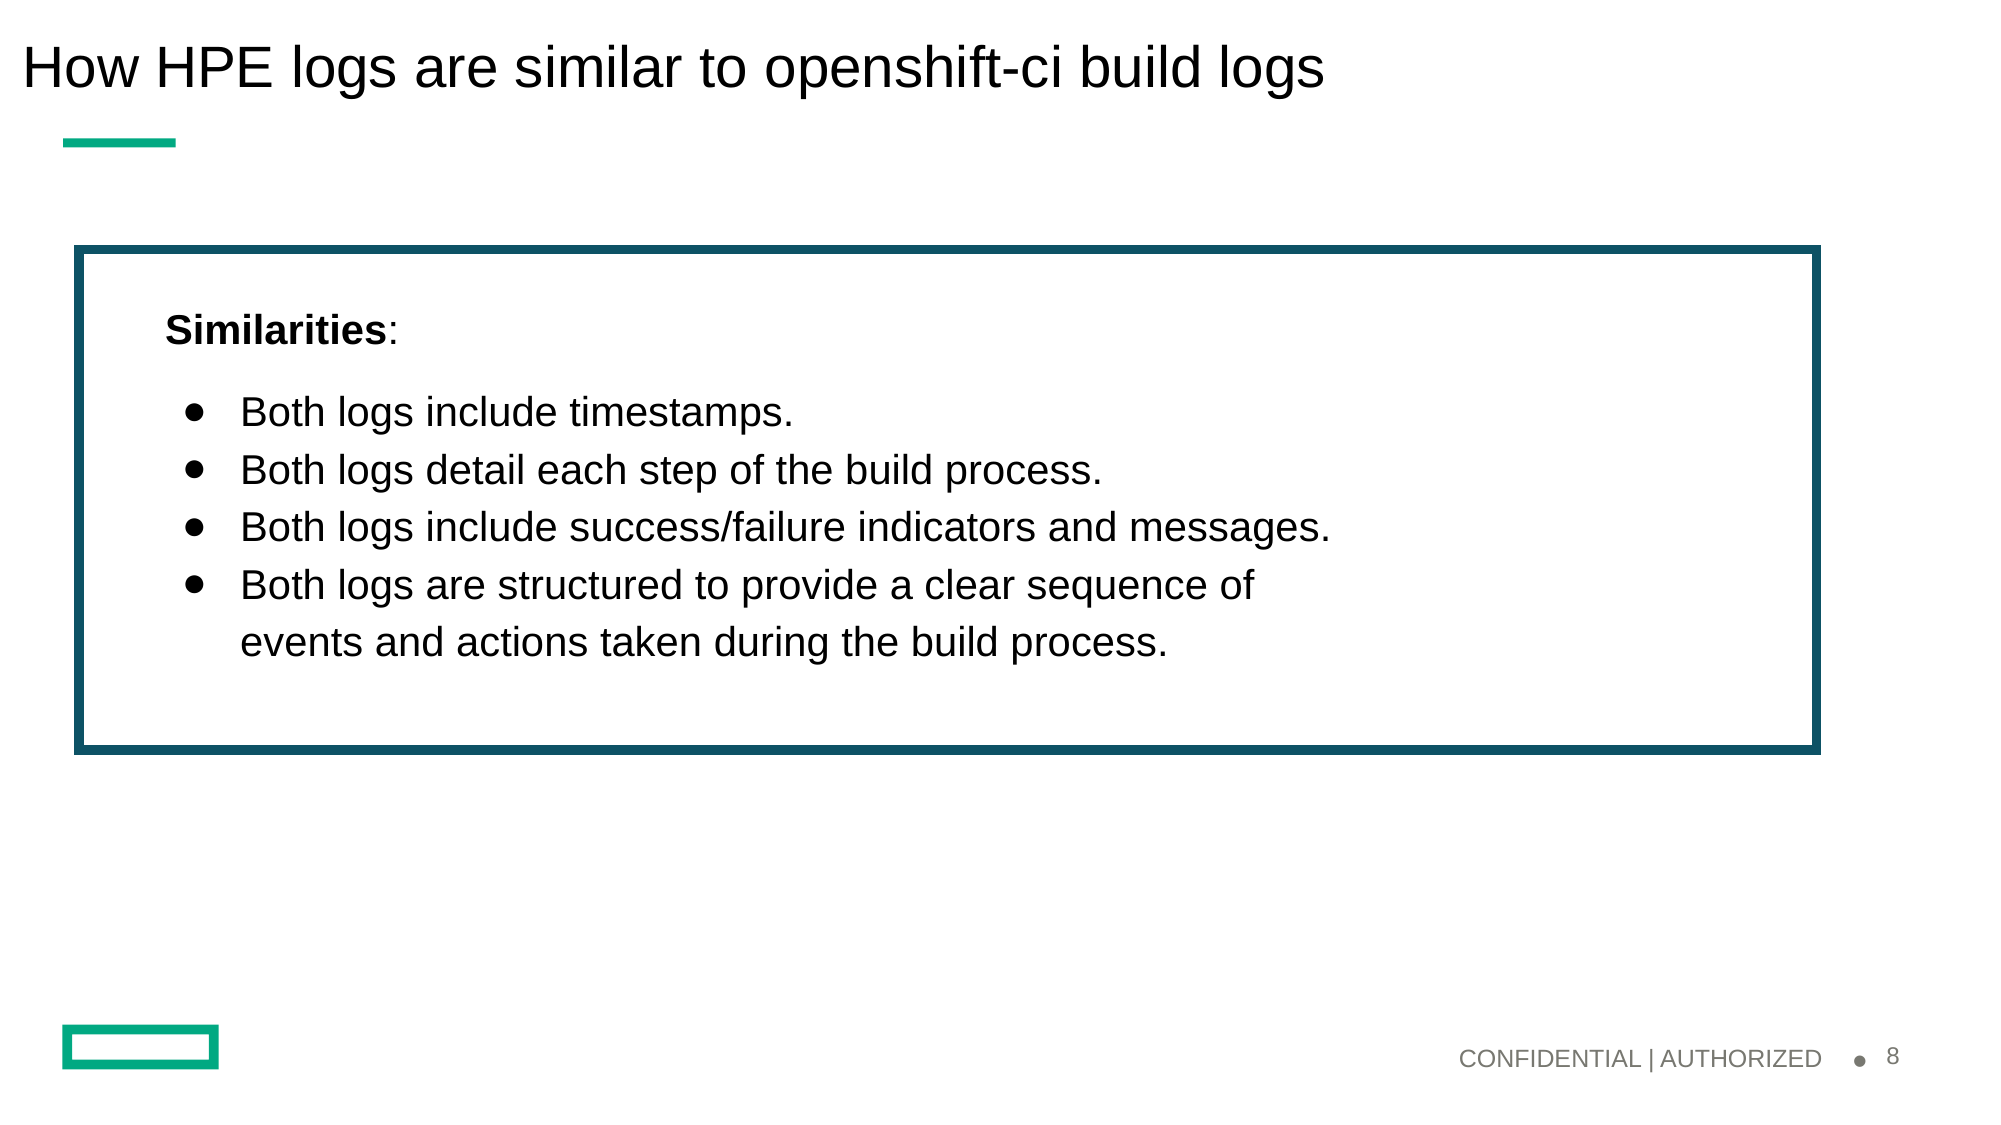

# How HPE logs are similar to openshift-ci build logs

Similarities:
Both logs include timestamps.
Both logs detail each step of the build process.
Both logs include success/failure indicators and messages.
Both logs are structured to provide a clear sequence of events and actions taken during the build process.
CONFIDENTIAL | AUTHORIZED
8